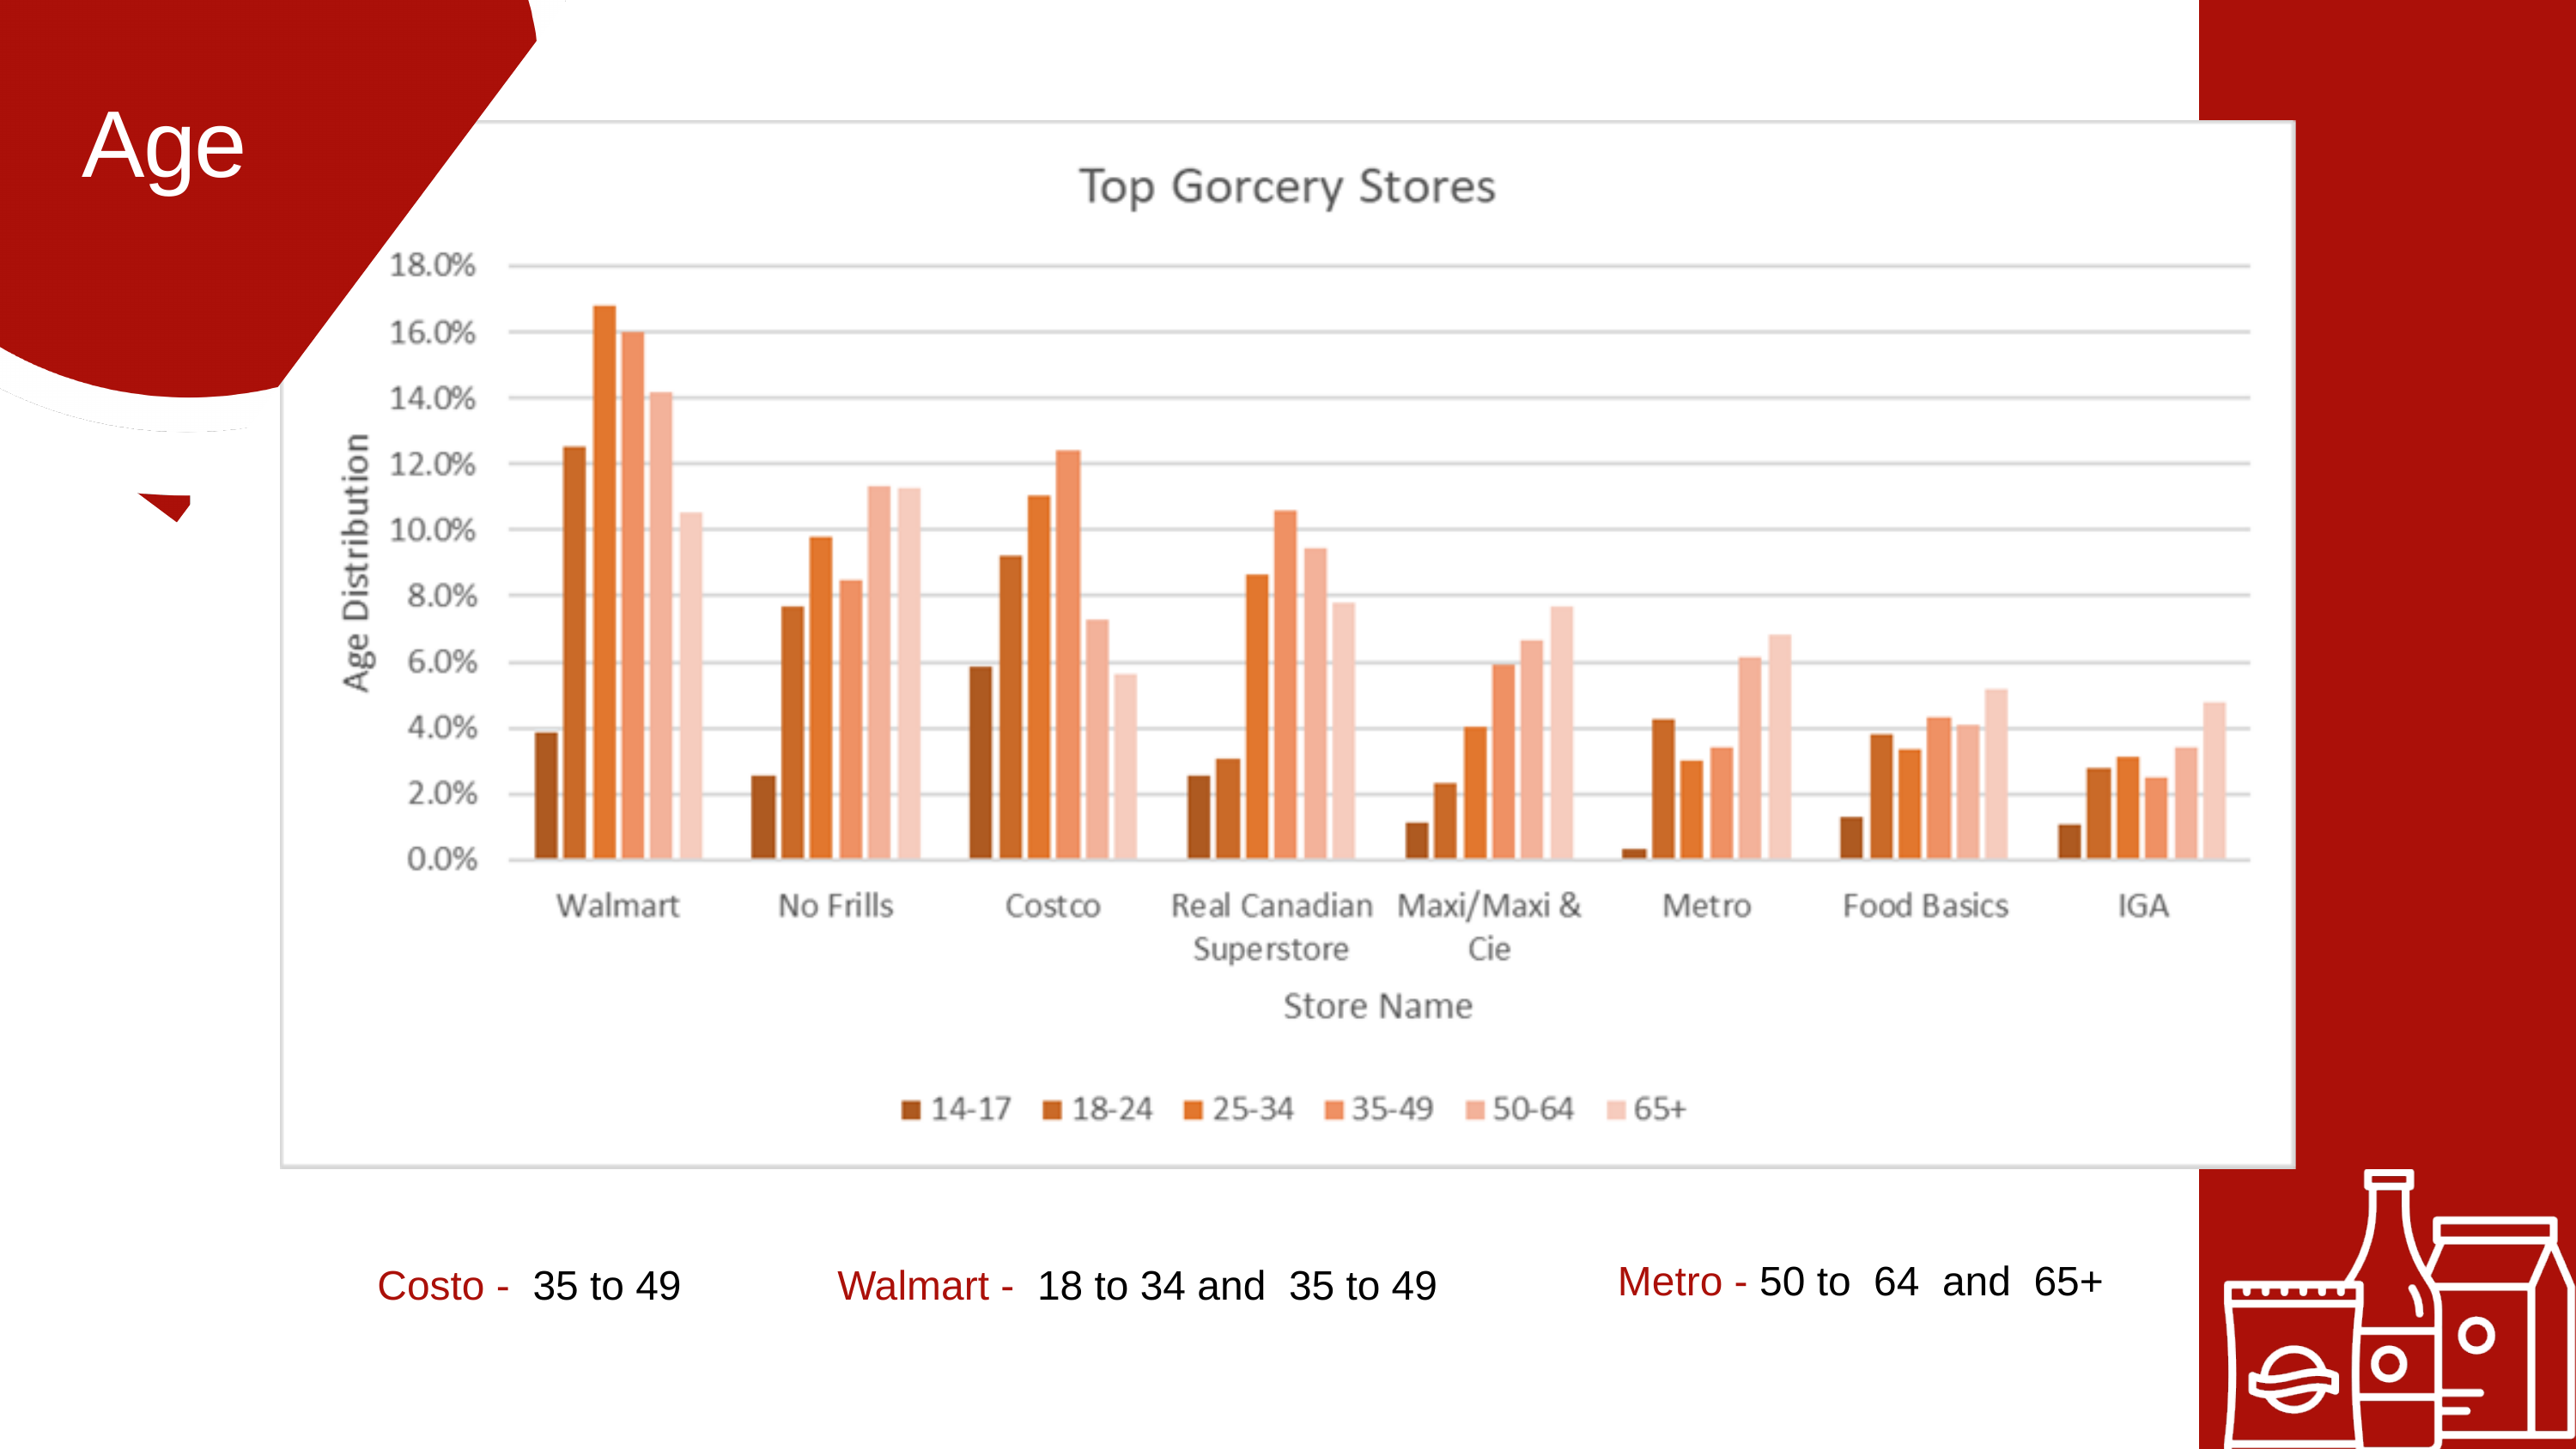

Age

Metro - 50 to  64  and  65+
Costo -  35 to 49
Walmart -  18 to 34 and  35 to 49